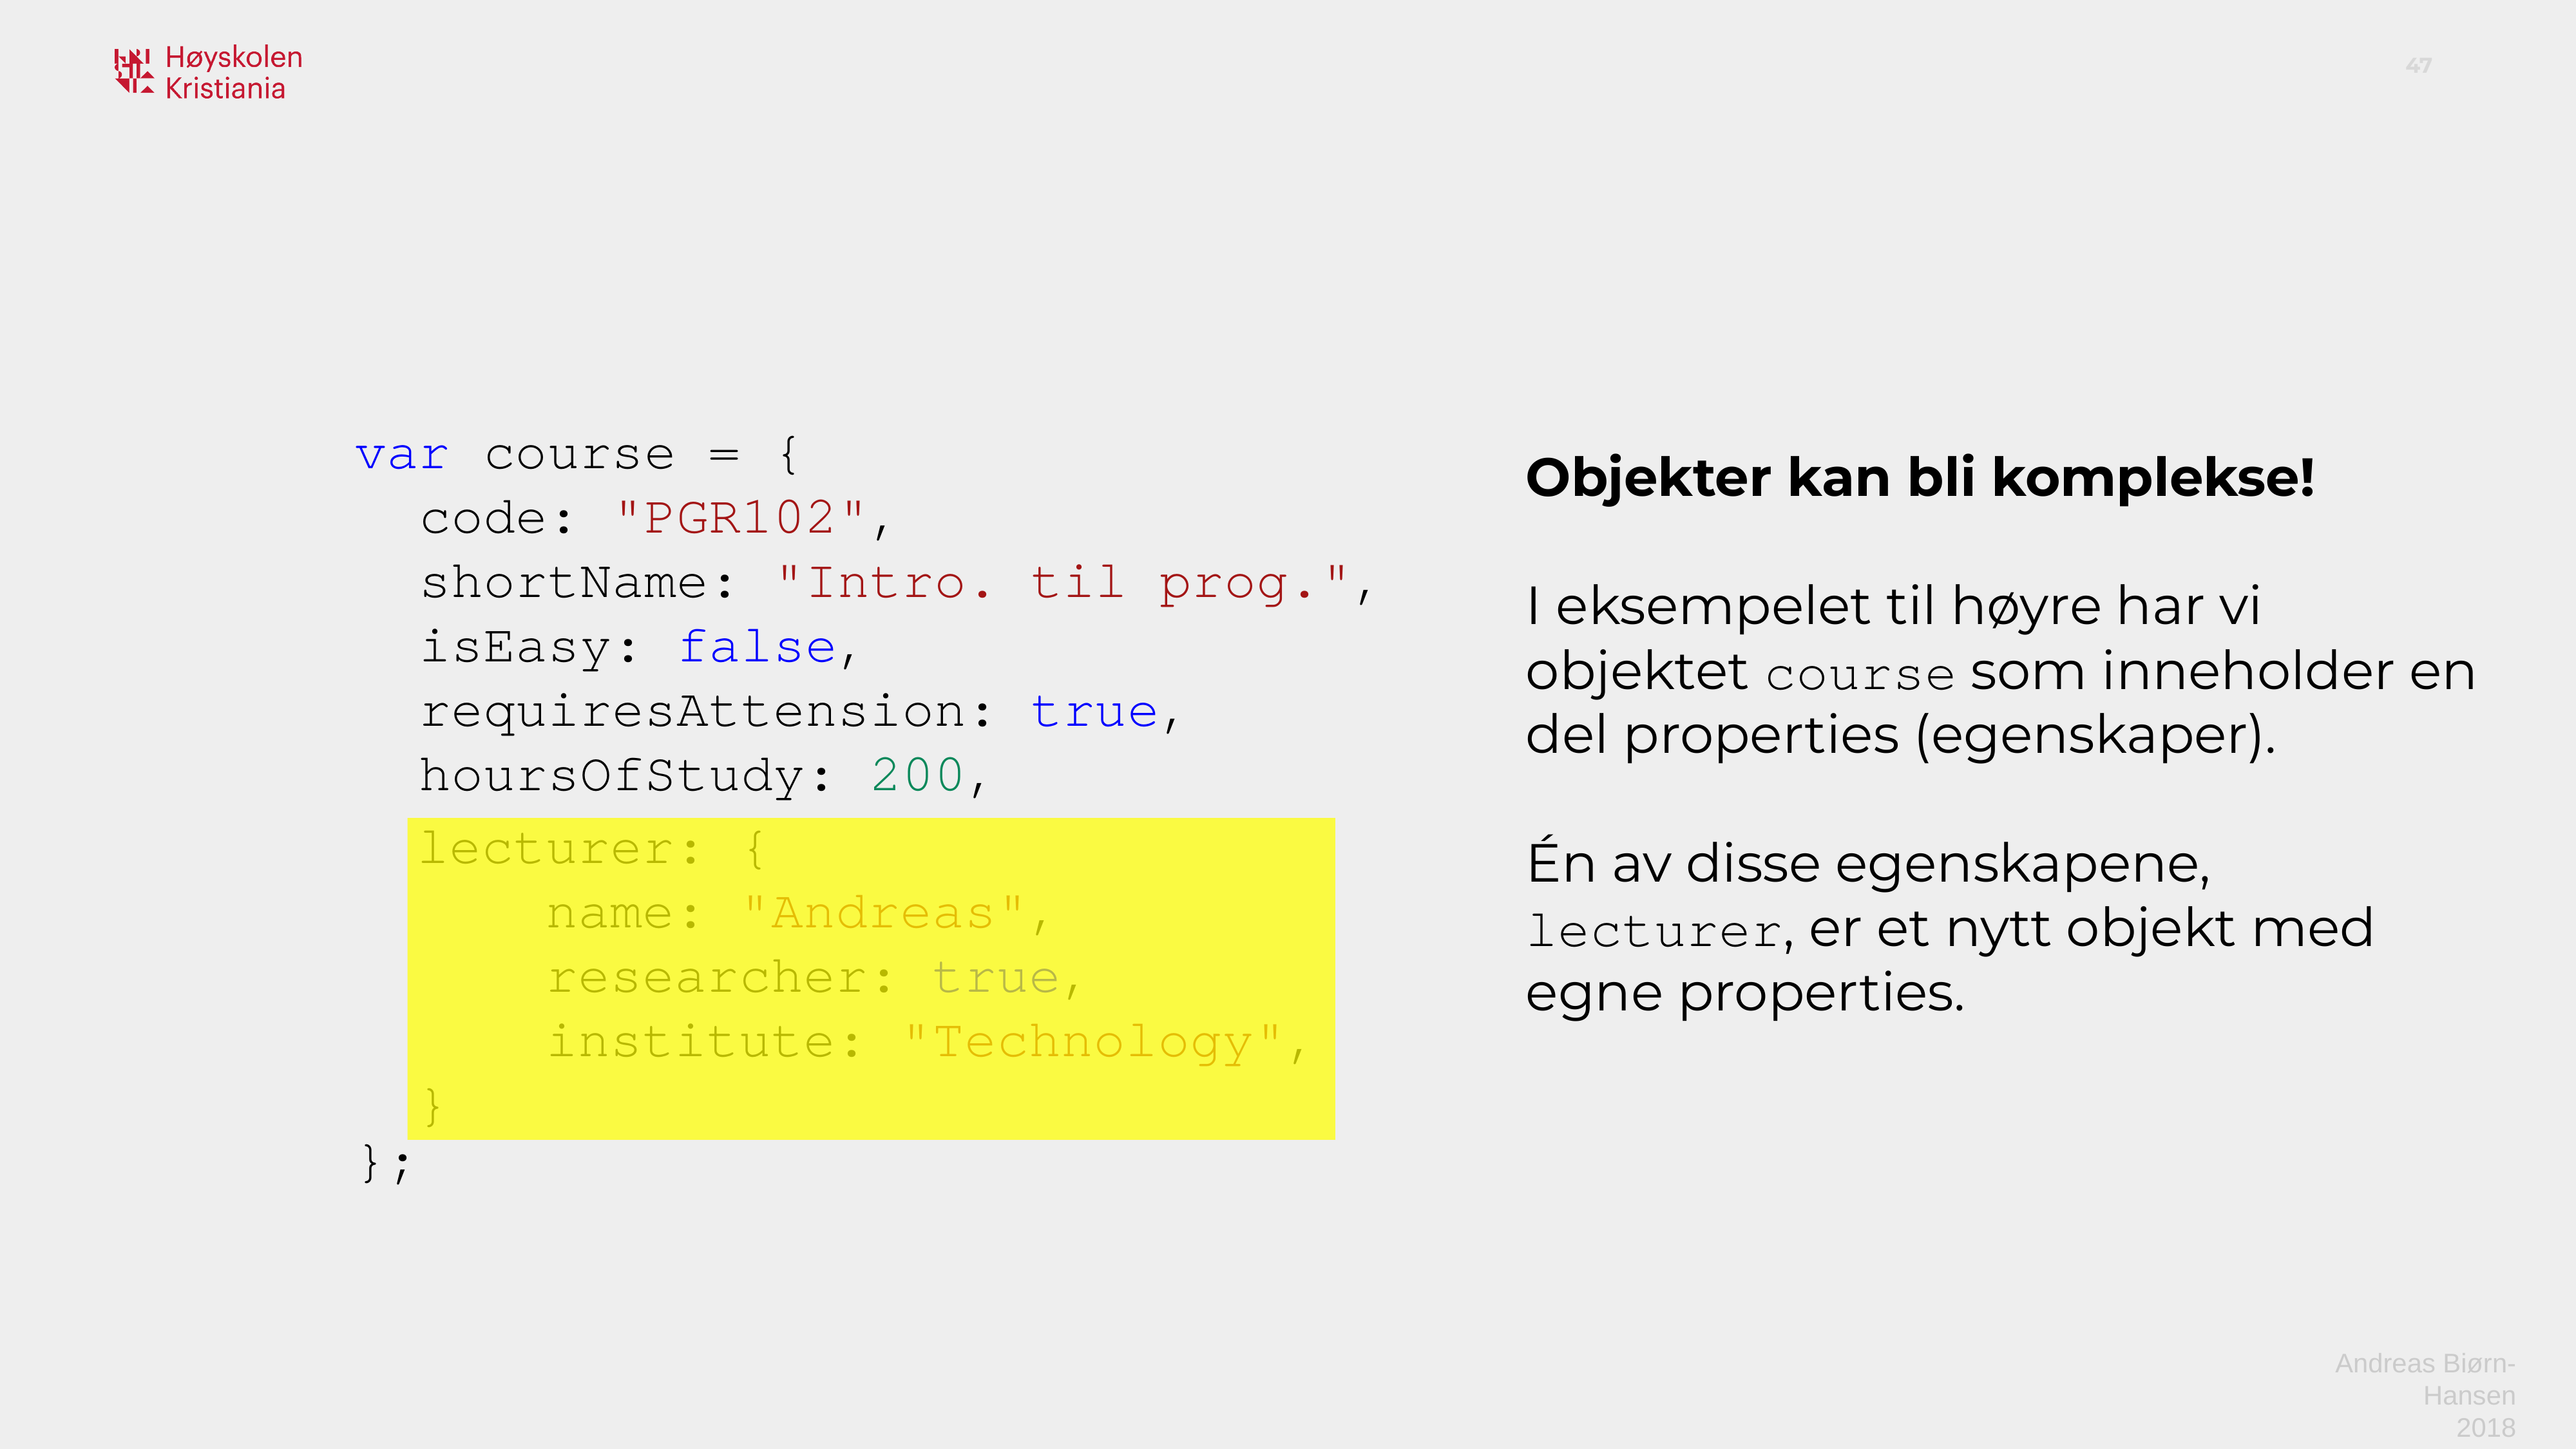

var course = {
  code: "PGR102",
  shortName: "Intro. til prog.",
  isEasy: false,
  requiresAttension: true,
  hoursOfStudy: 200,

};
Objekter kan bli komplekse!

I eksempelet til høyre har vi objektet course som inneholder en del properties (egenskaper).

Én av disse egenskapene, lecturer, er et nytt objekt med egne properties.
lecturer: {
    name: "Andreas",
    researcher: true,
    institute: "Technology",
}